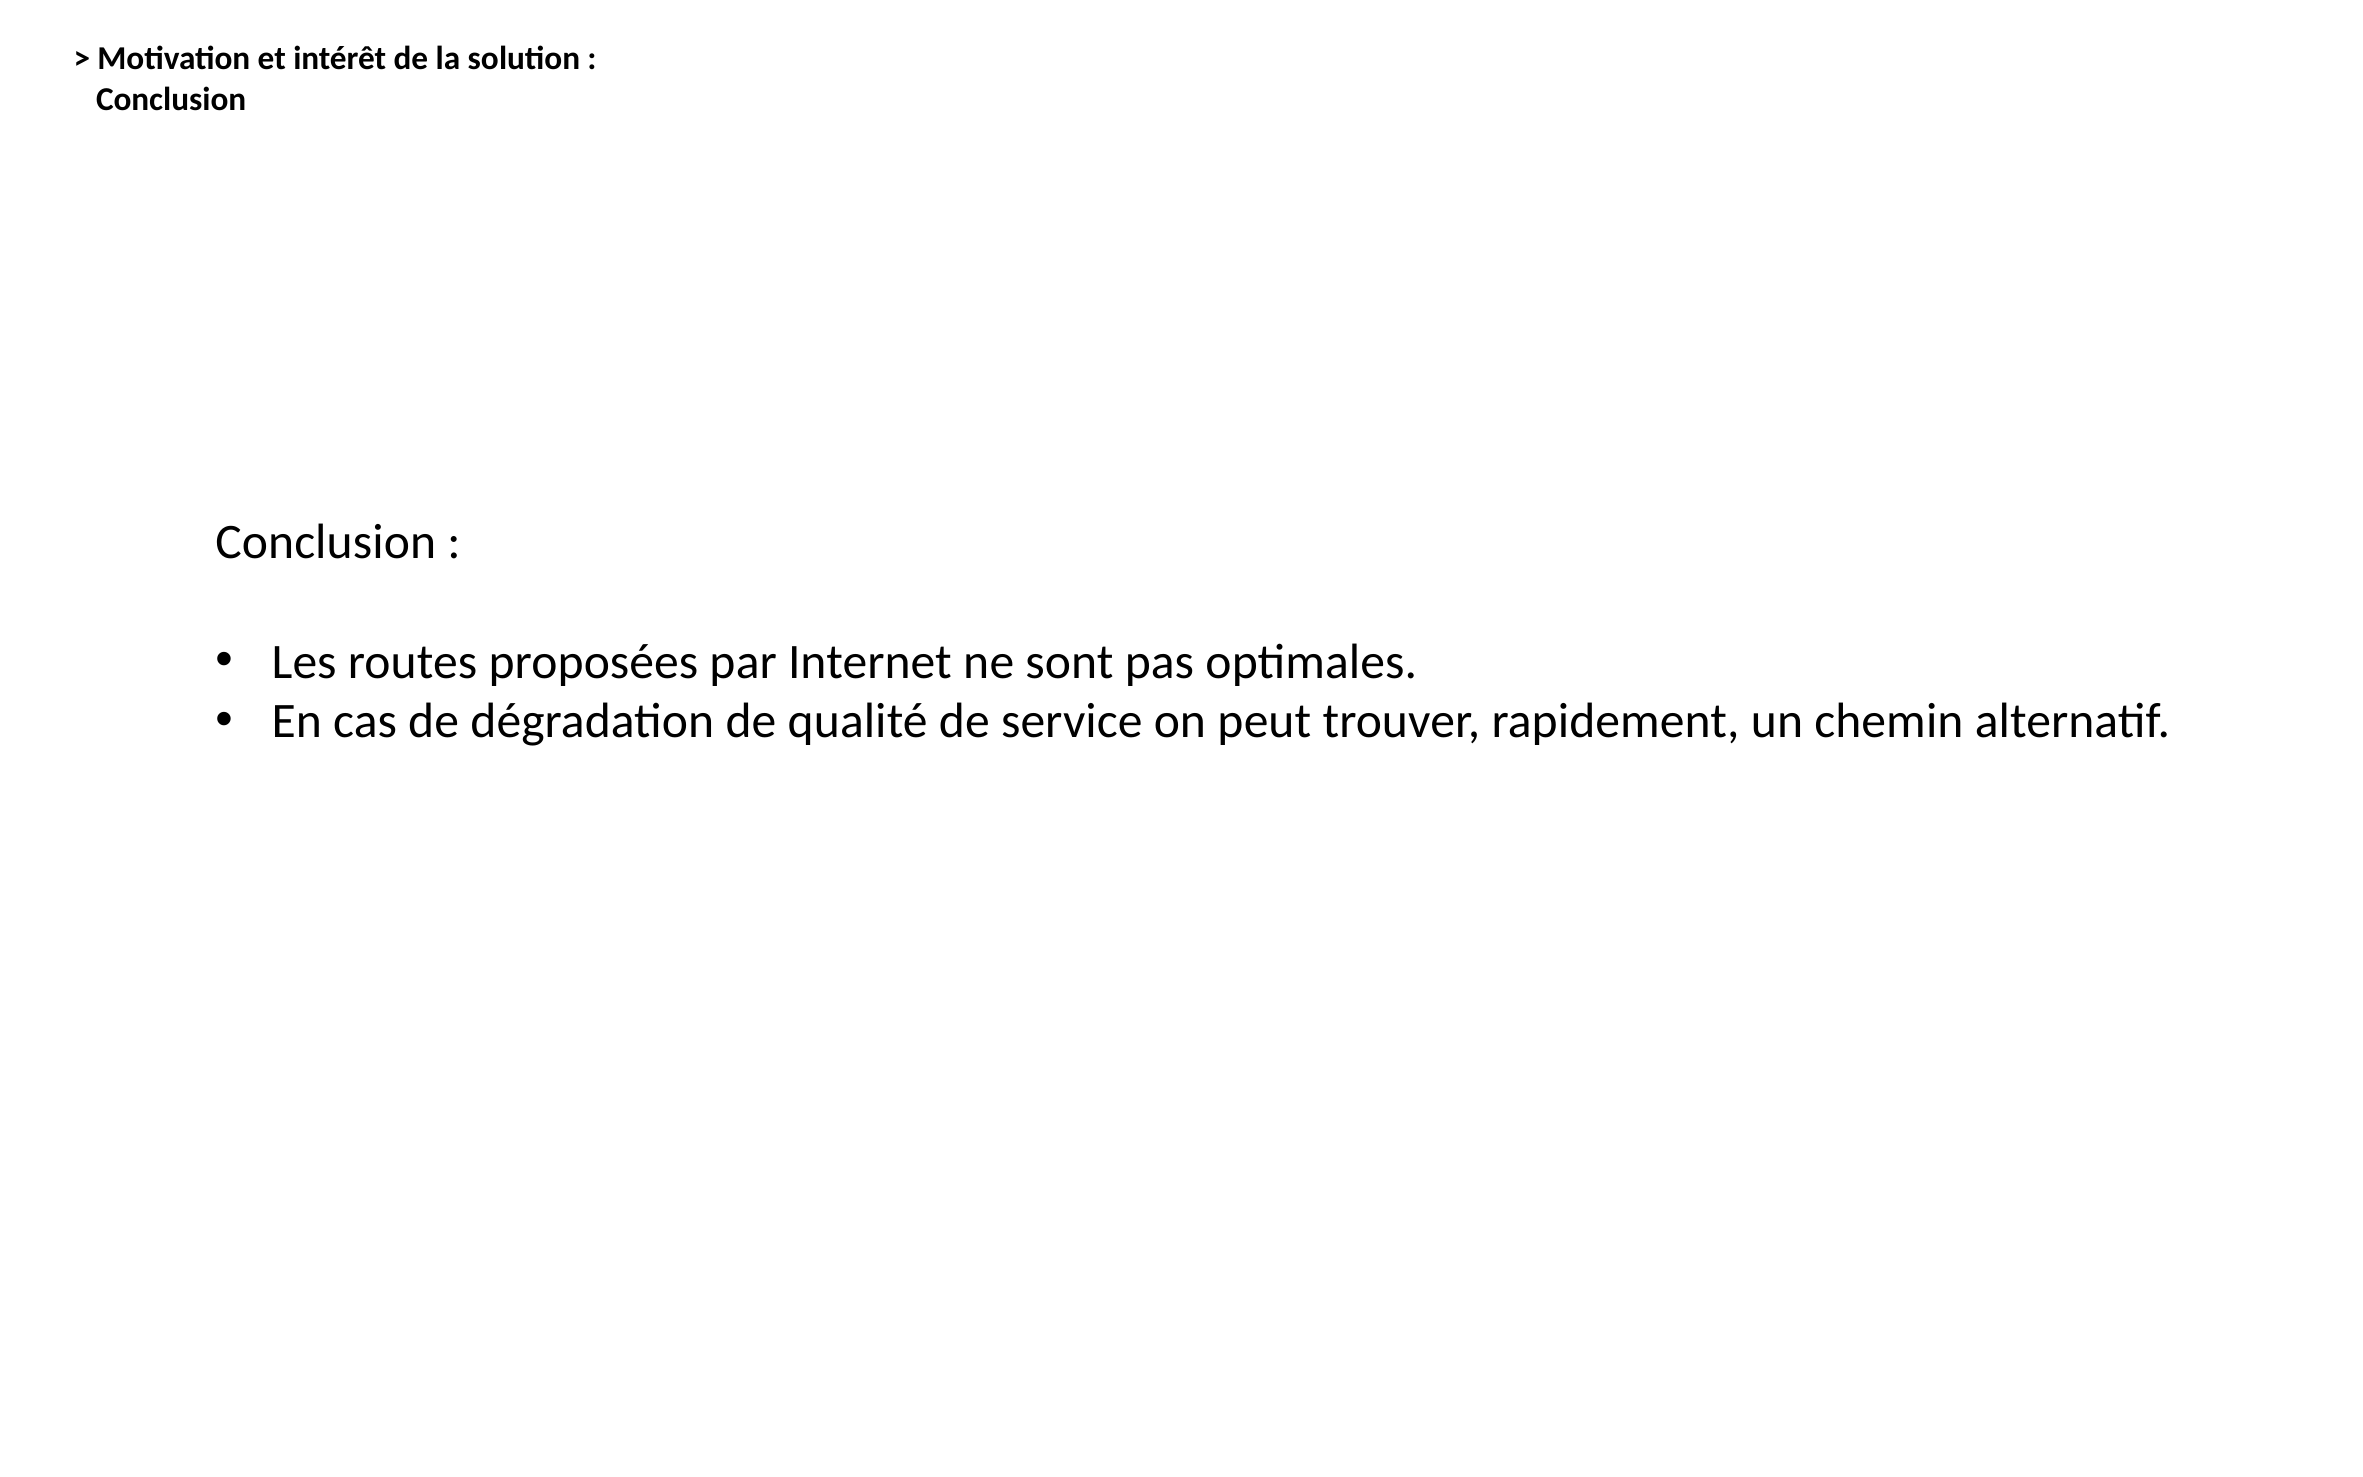

> Motivation et intérêt de la solution :
   Conclusion
Conclusion :

Les routes proposées par Internet ne sont pas optimales.
En cas de dégradation de qualité de service on peut trouver, rapidement, un chemin alternatif.